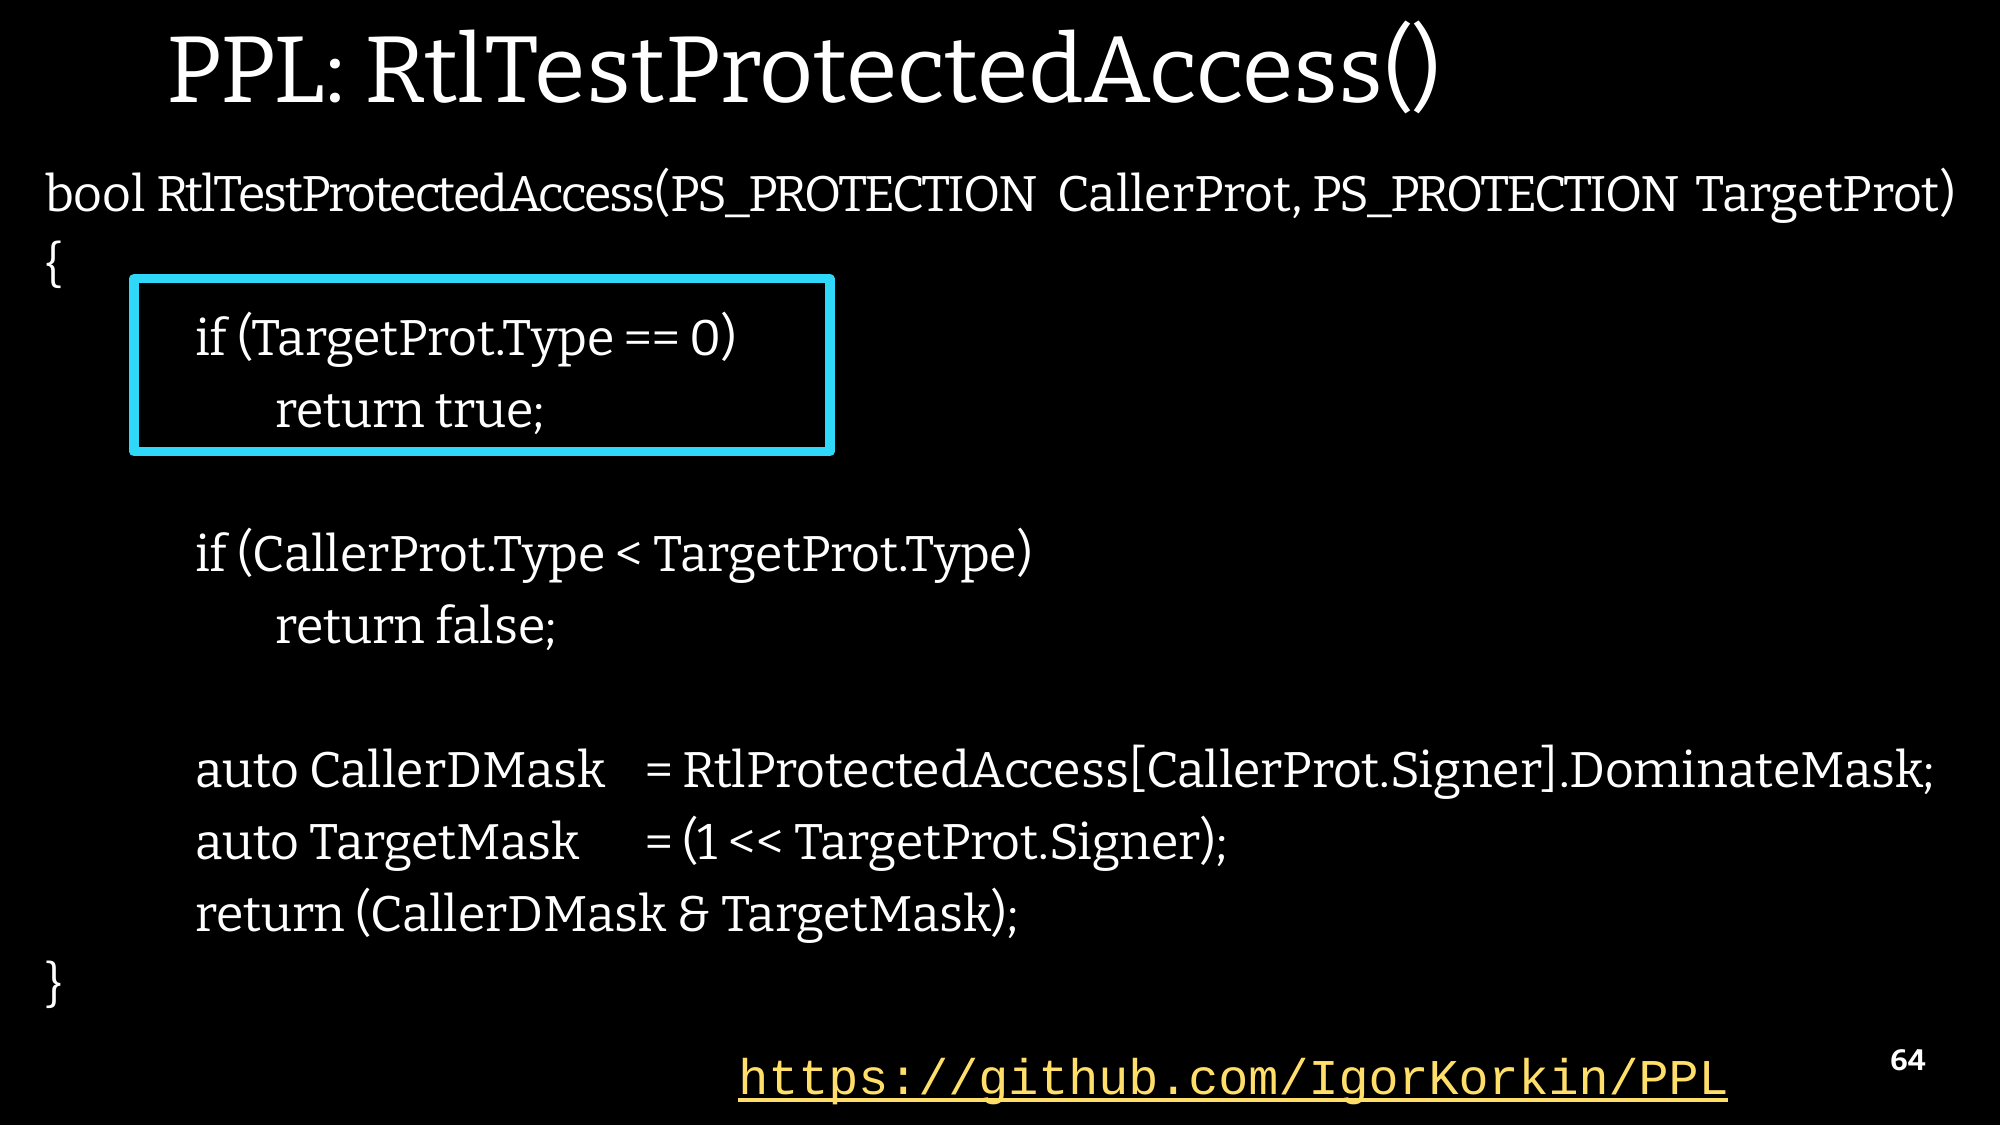

# PPL: RtlTestProtectedAccess()
bool RtlTestProtectedAccess(PS_PROTECTION  CallerProt, PS_PROTECTION  TargetProt)
{
	if (TargetProt.Type == 0)
	        return true;

	if (CallerProt.Type < TargetProt.Type)
	        return false;

	auto CallerDMask	= RtlProtectedAccess[CallerProt.Signer].DominateMask;
    	auto TargetMask	= (1 << TargetProt.Signer);
	return (CallerDMask & TargetMask);
}

64
https://github.com/IgorKorkin/PPL